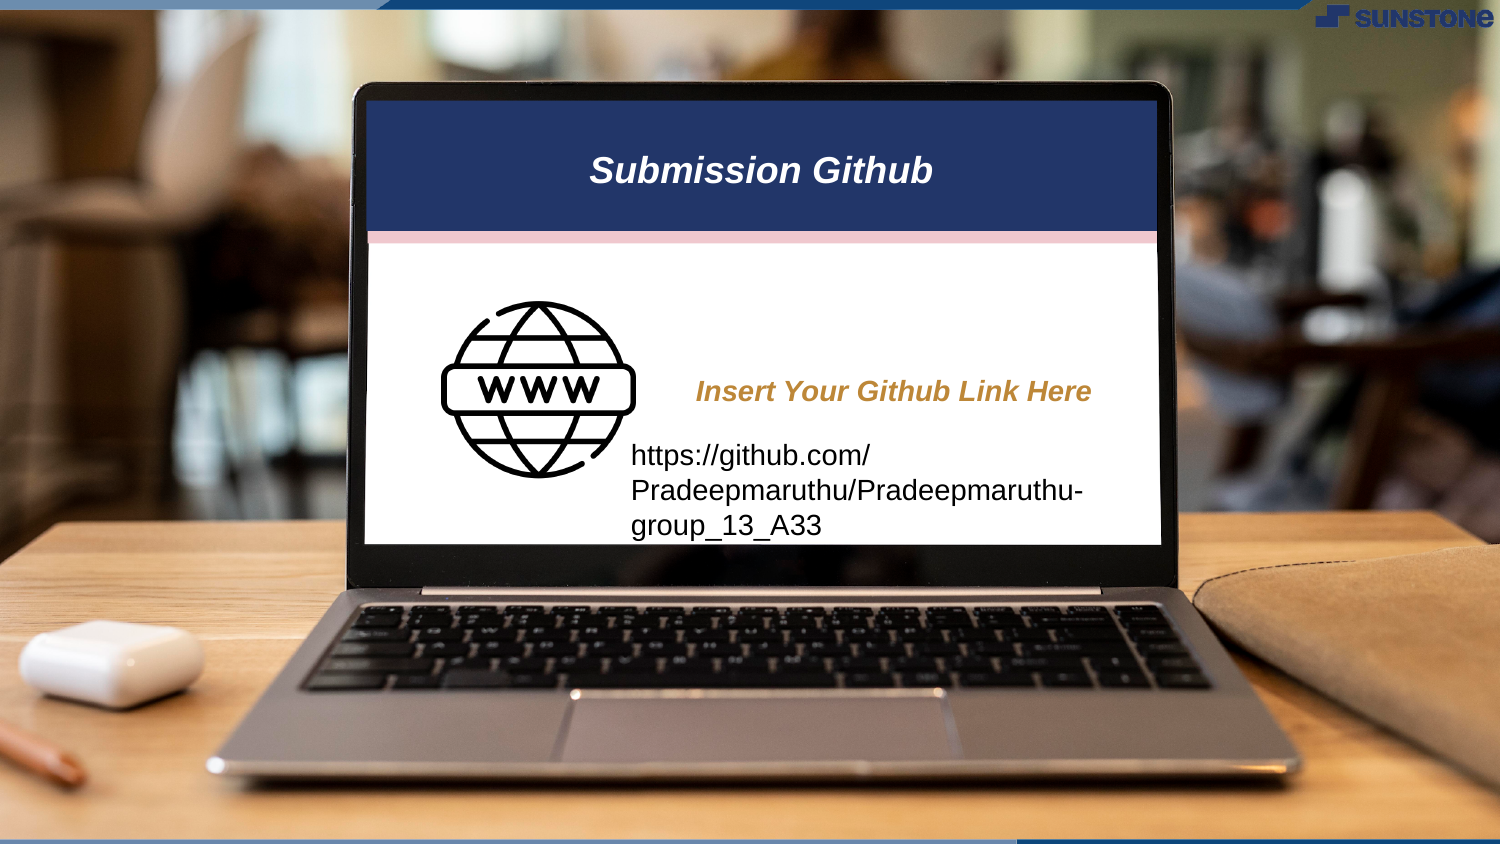

Submission Github
Insert Your Github Link Here
https://github.com/Pradeepmaruthu/Pradeepmaruthu-group_13_A33